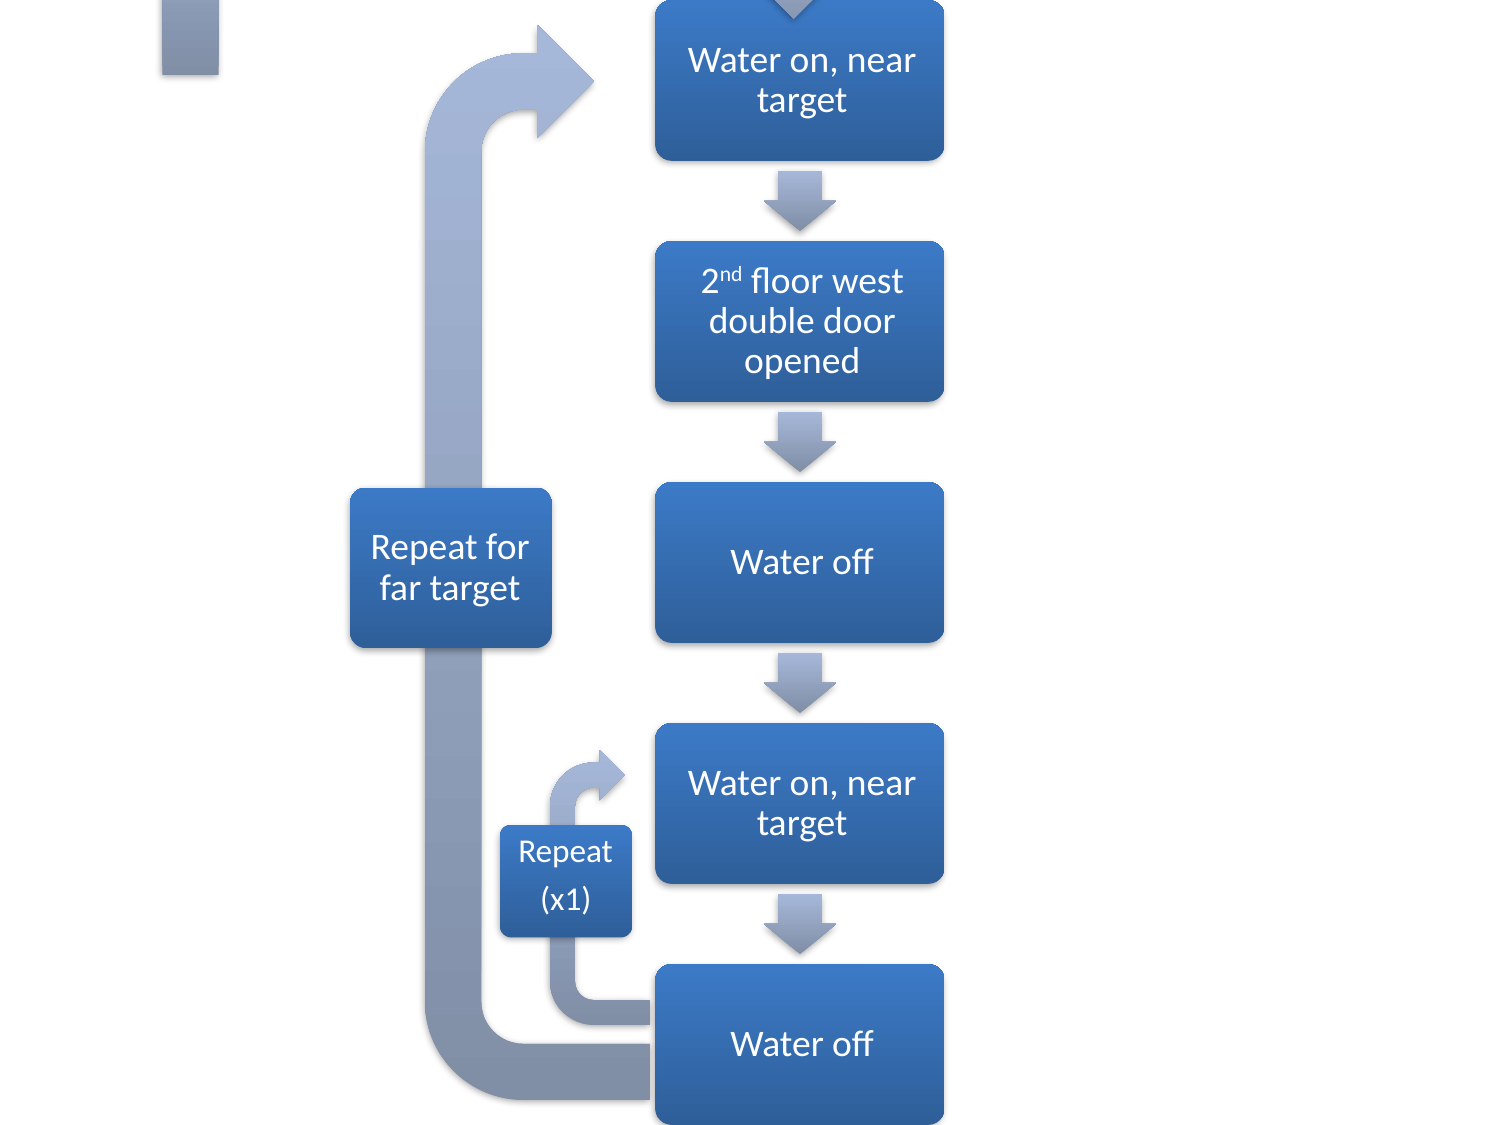

Water on, near target

2nd floor west double door opened

Water off

Water on, near target

Water off

Repeat for far target

Repeat
(x1)